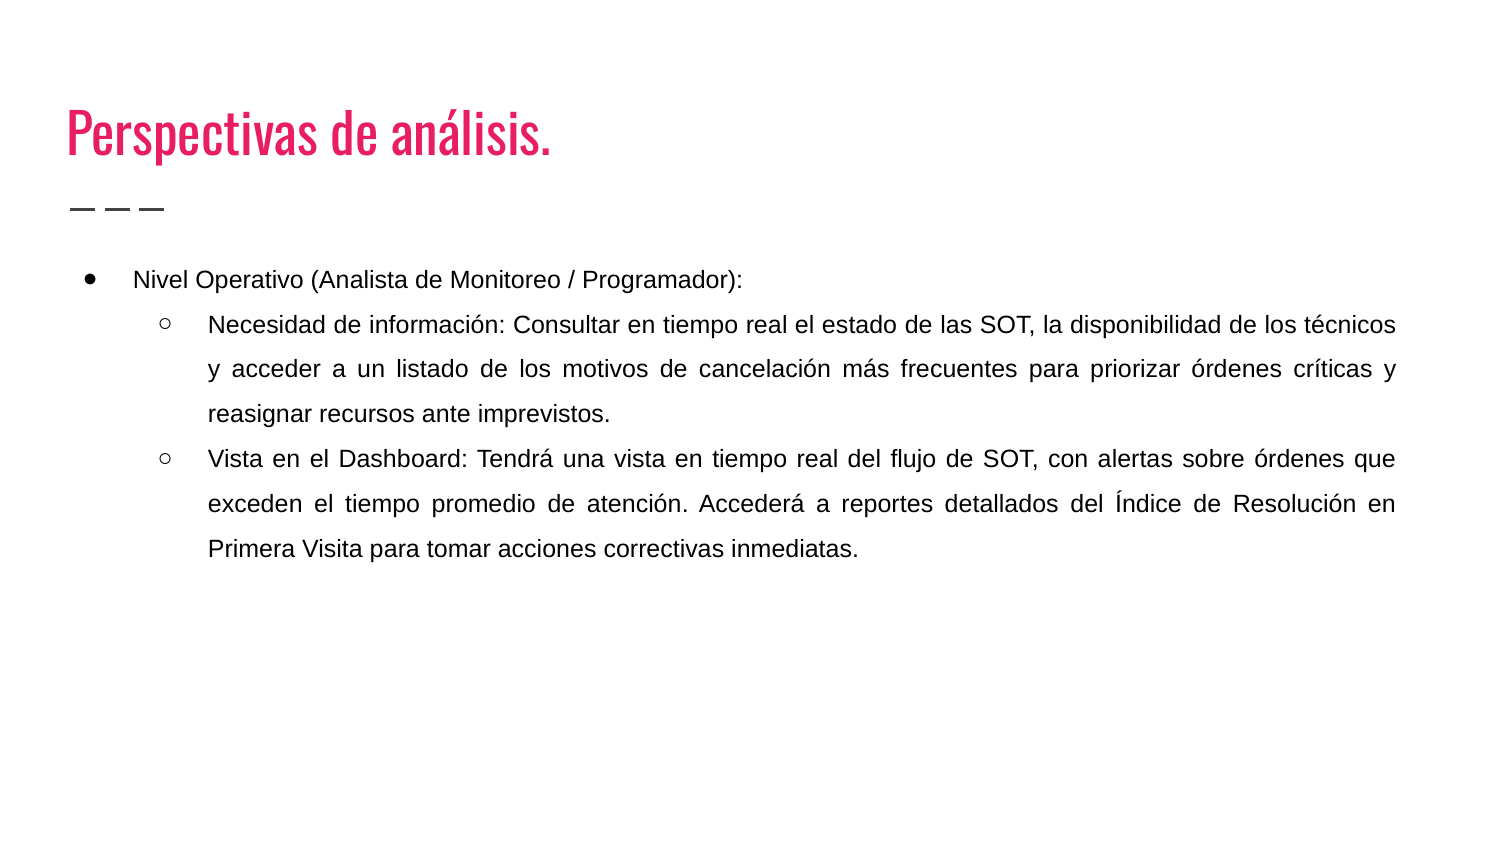

# Perspectivas de análisis.
Nivel Operativo (Analista de Monitoreo / Programador):
Necesidad de información: Consultar en tiempo real el estado de las SOT, la disponibilidad de los técnicos y acceder a un listado de los motivos de cancelación más frecuentes para priorizar órdenes críticas y reasignar recursos ante imprevistos.
Vista en el Dashboard: Tendrá una vista en tiempo real del flujo de SOT, con alertas sobre órdenes que exceden el tiempo promedio de atención. Accederá a reportes detallados del Índice de Resolución en Primera Visita para tomar acciones correctivas inmediatas.